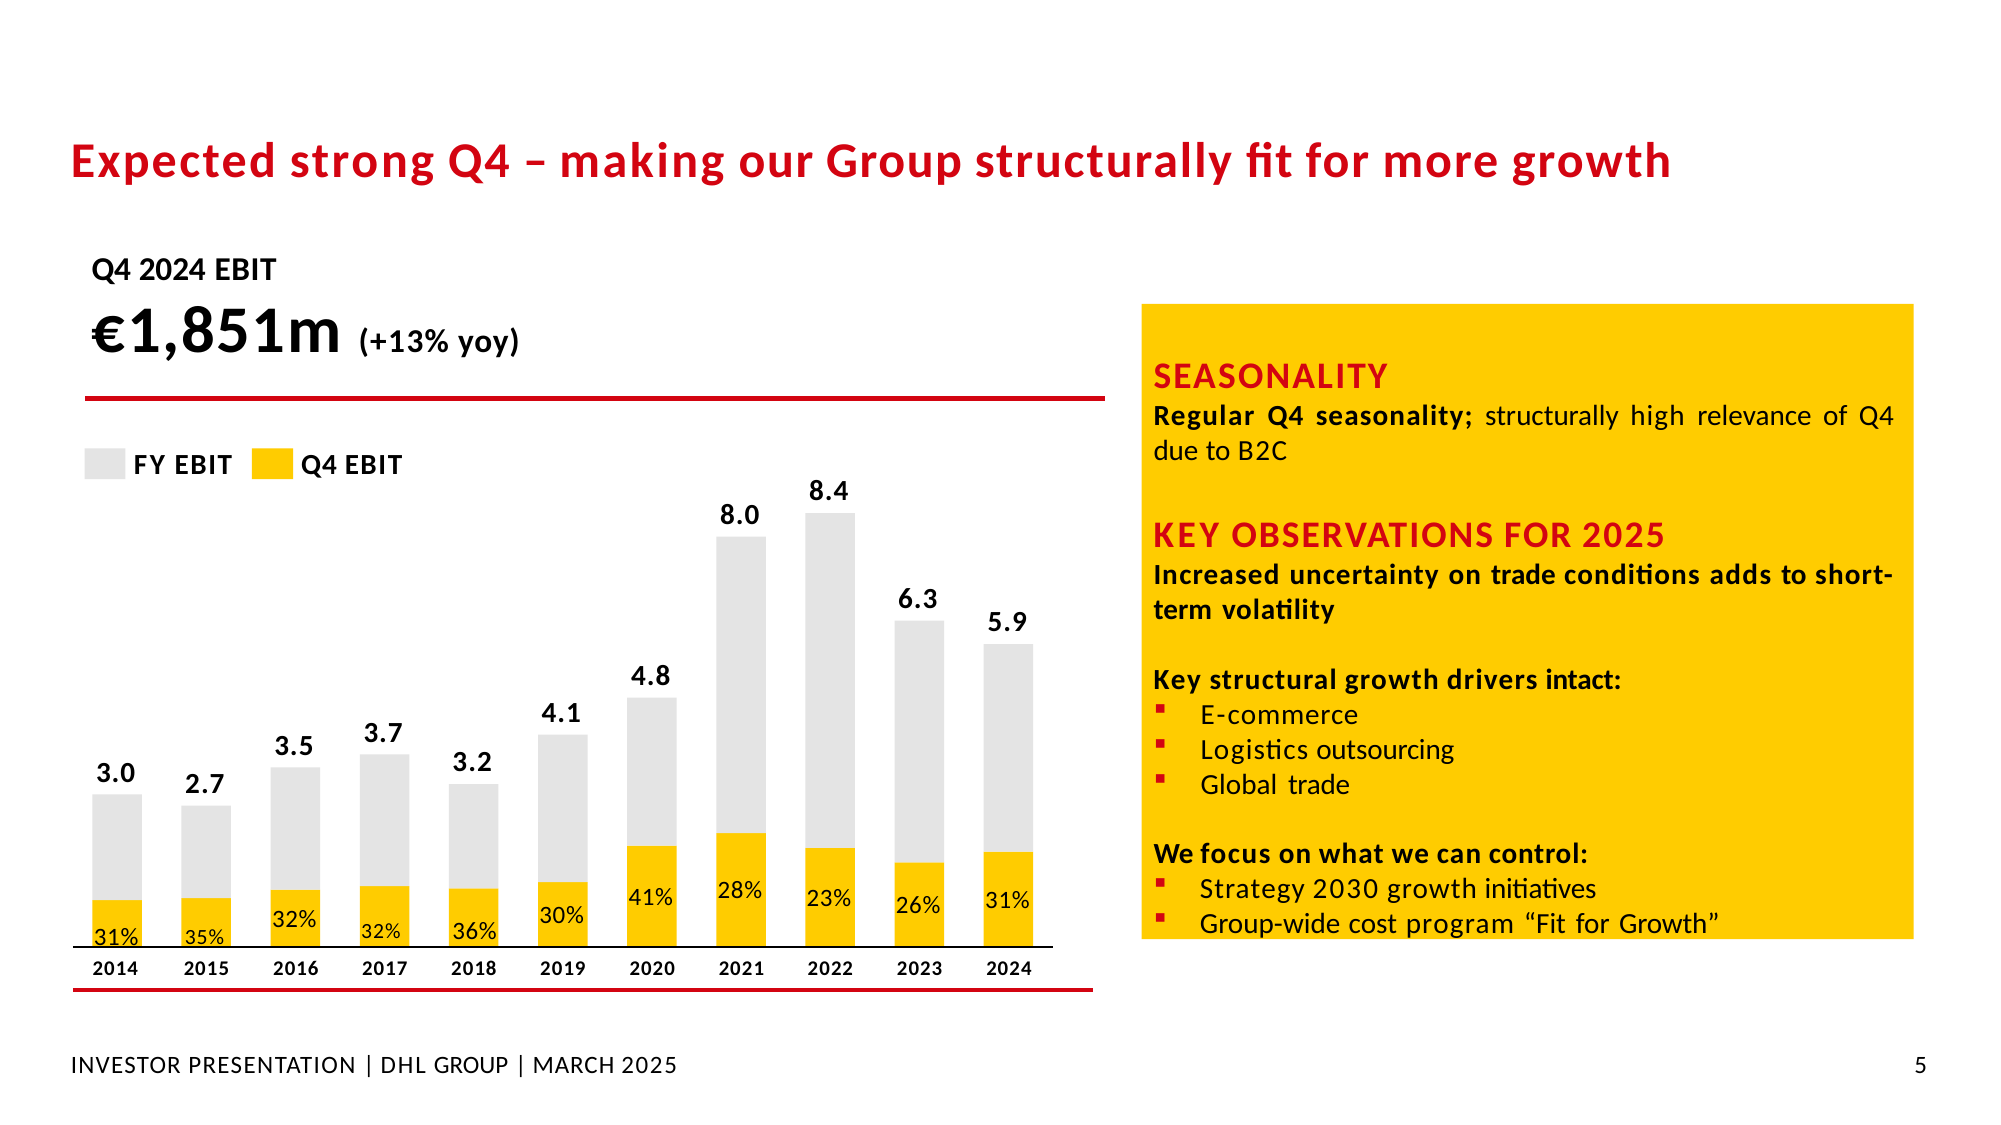

# Expected strong Q4 – making our Group structurally fit for more growth
Q4 2024 EBIT
€1,851m (+13% yoy)

SEASONALITY
Regular Q4 seasonality; structurally high relevance of Q4 due to B2C

KEY OBSERVATIONS FOR 2025
Increased uncertainty on trade conditions adds to short-
term volatility

Key structural growth drivers intact:
E-commerce
Logistics outsourcing
Global trade

We focus on what we can control:
Strategy 2030 growth initiatives
Group-wide cost program “Fit for Growth”

FY EBIT
Q4 EBIT

8.4
8.0

6.3
5.9
4.8
4.1
3.7
3.5
3.2
3.0
2.7
28%
41%
23%
31%
26%
30%
32%	36%
32%
31%	35%
2014	2015	2016	2017	2018	2019	2020	2021	2022	2023	2024

INVESTOR PRESENTATION | DHL GROUP | MARCH 2025
5